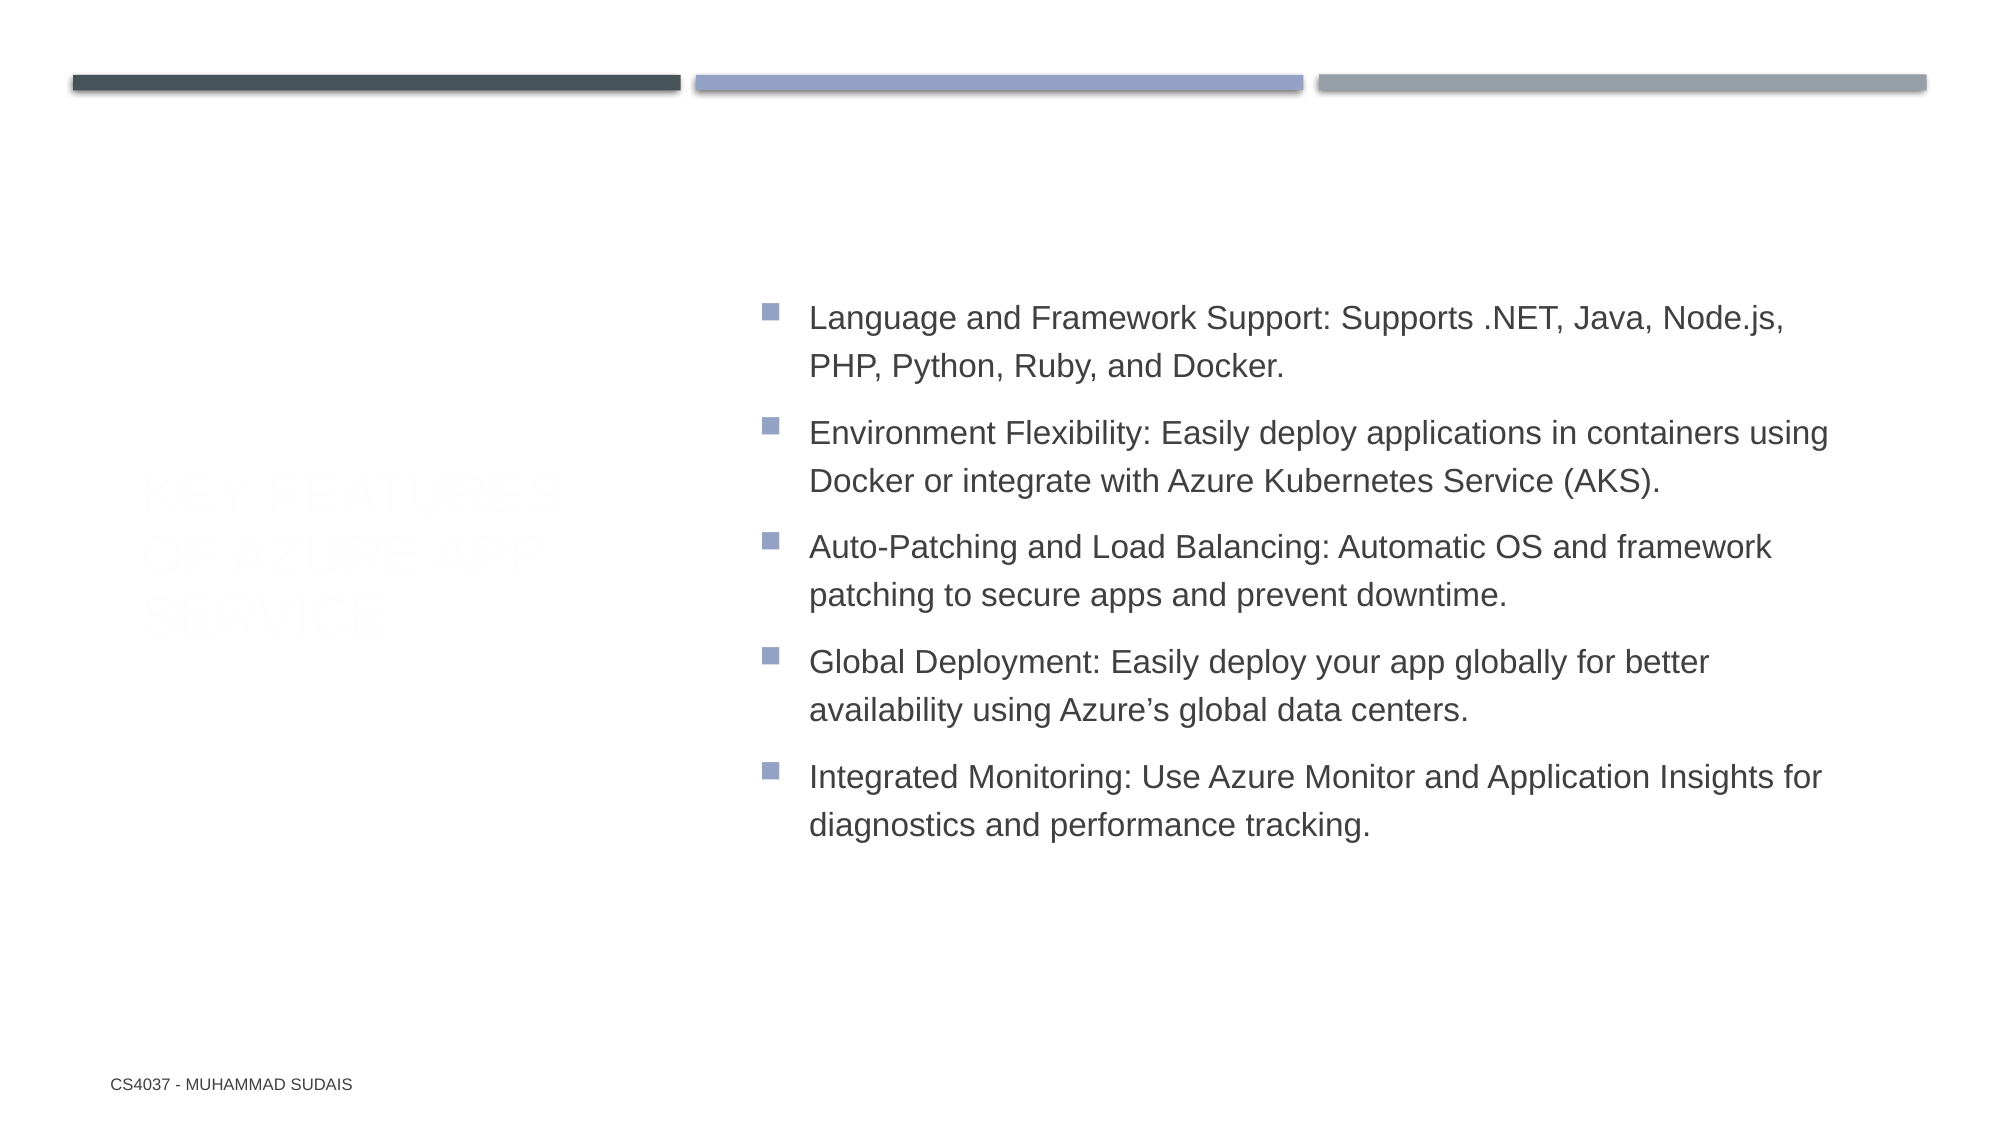

# Key Features of Azure App Service
Language and Framework Support: Supports .NET, Java, Node.js, PHP, Python, Ruby, and Docker.
Environment Flexibility: Easily deploy applications in containers using Docker or integrate with Azure Kubernetes Service (AKS).
Auto-Patching and Load Balancing: Automatic OS and framework patching to secure apps and prevent downtime.
Global Deployment: Easily deploy your app globally for better availability using Azure’s global data centers.
Integrated Monitoring: Use Azure Monitor and Application Insights for diagnostics and performance tracking.
CS4037 - Muhammad Sudais